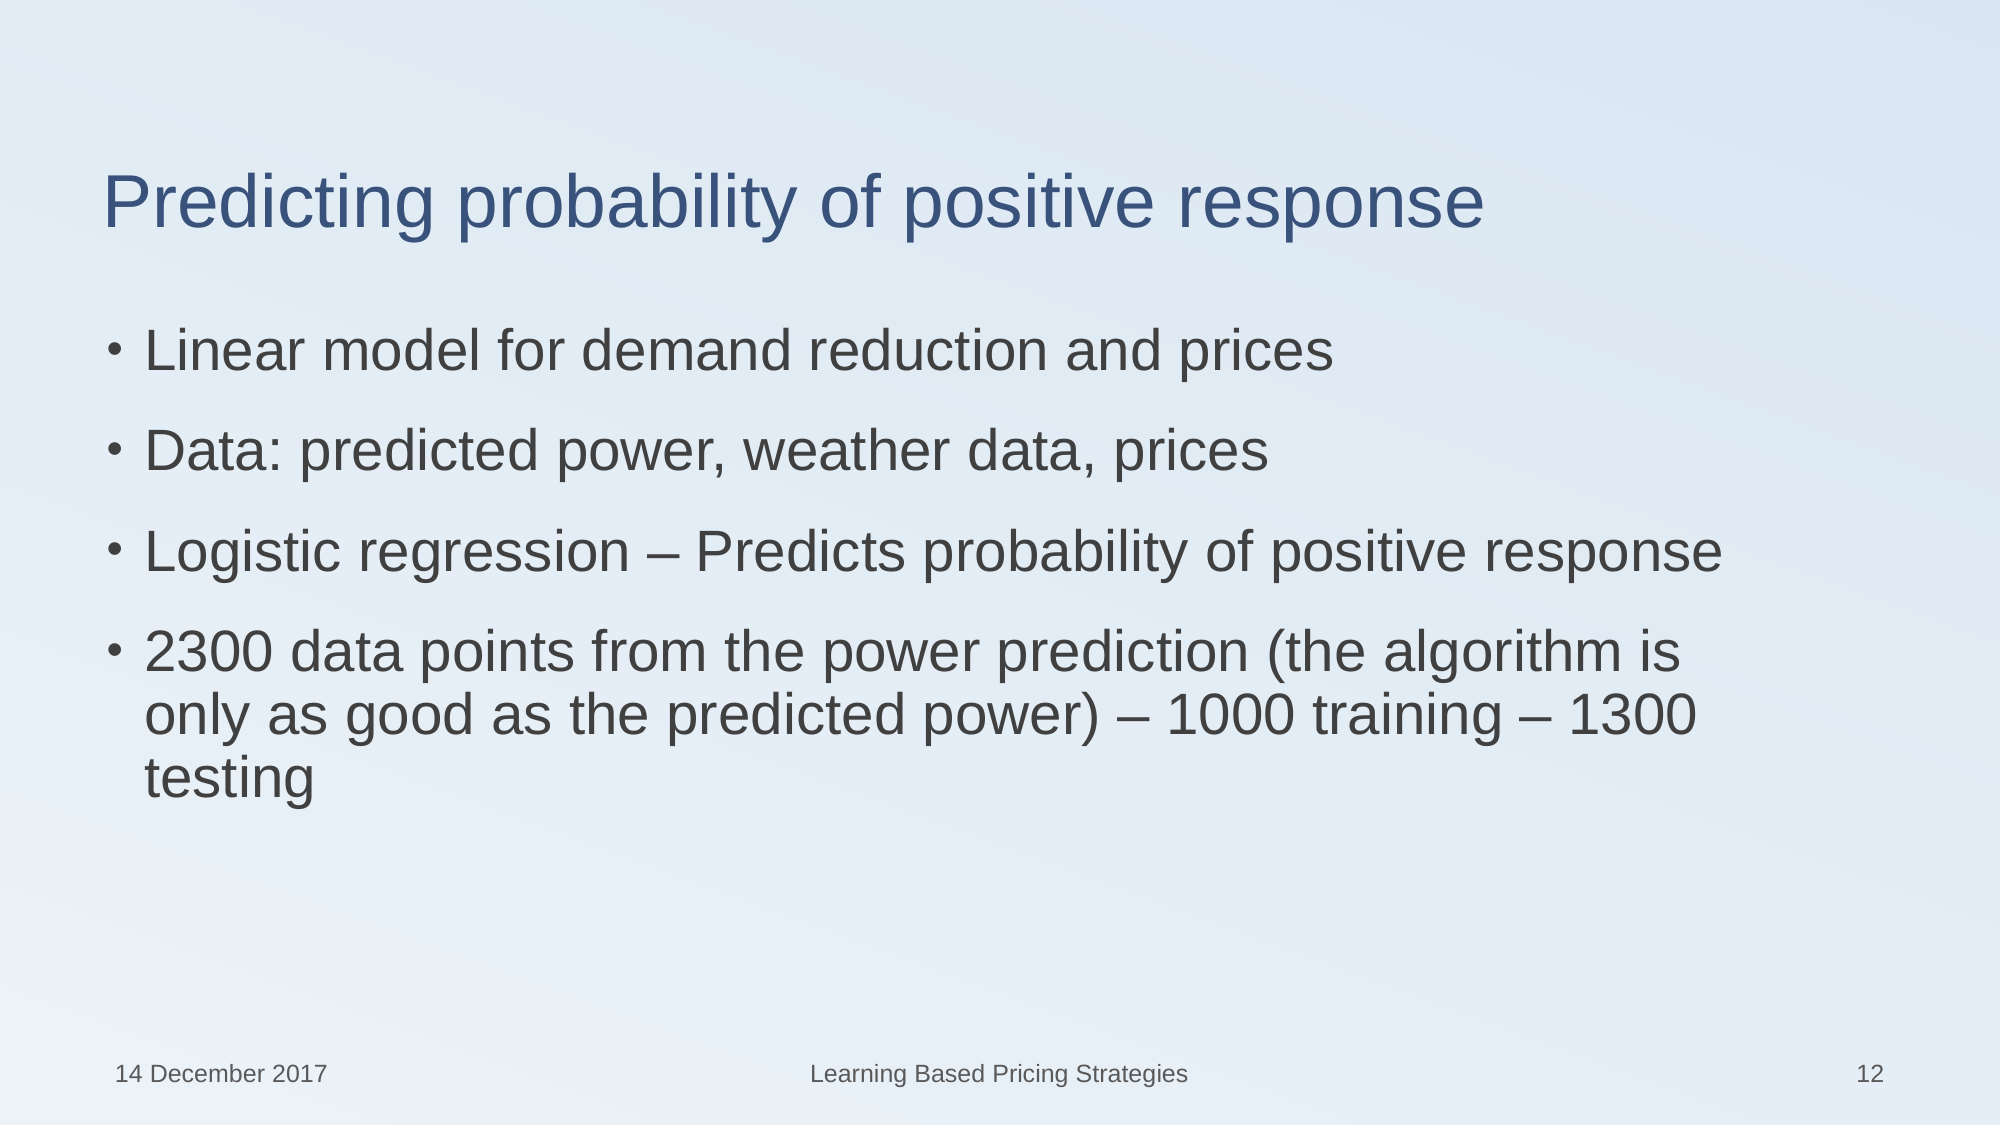

# Predicting probability of positive response
Linear model for demand reduction and prices
Data: predicted power, weather data, prices
Logistic regression – Predicts probability of positive response
2300 data points from the power prediction (the algorithm is only as good as the predicted power) – 1000 training – 1300 testing

14 December 2017
Learning Based Pricing Strategies
12